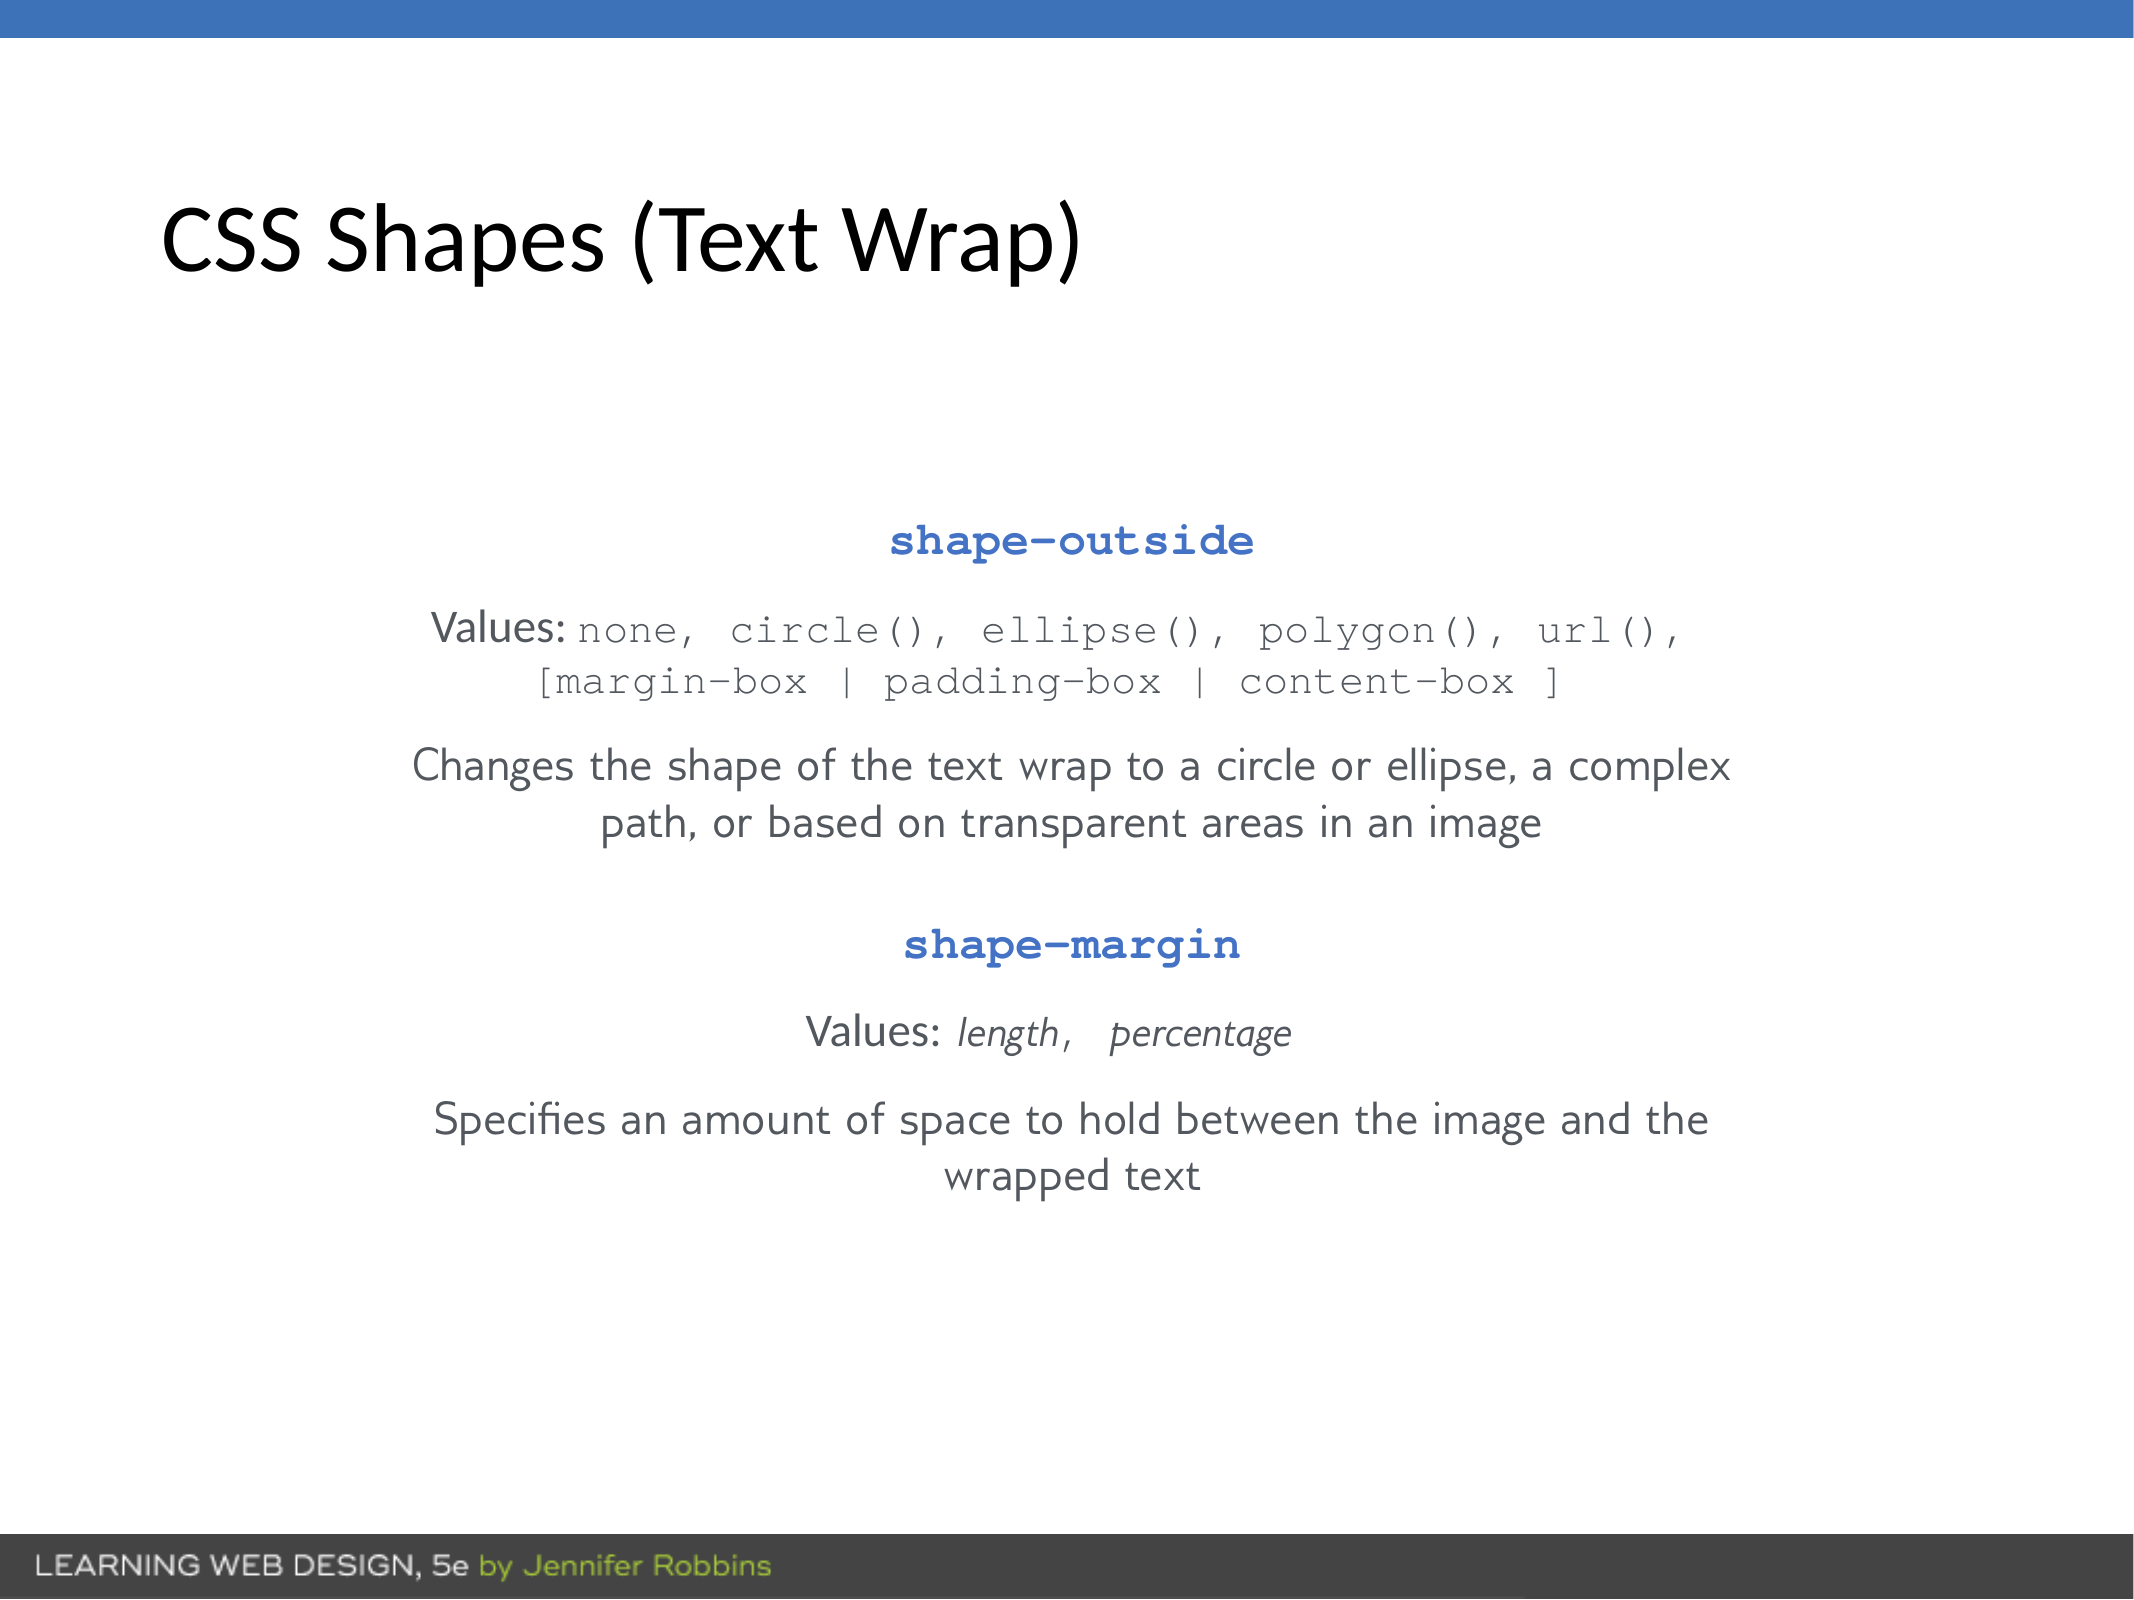

# CSS Shapes (Text Wrap)
shape-outside
Values: none, circle(), ellipse(), polygon(), url(),  [margin-box | padding-box | content-box ]
Changes the shape of the text wrap to a circle or ellipse, a complex path, or based on transparent areas in an image
shape-margin
Values: length, percentage
Specifies an amount of space to hold between the image and the wrapped text